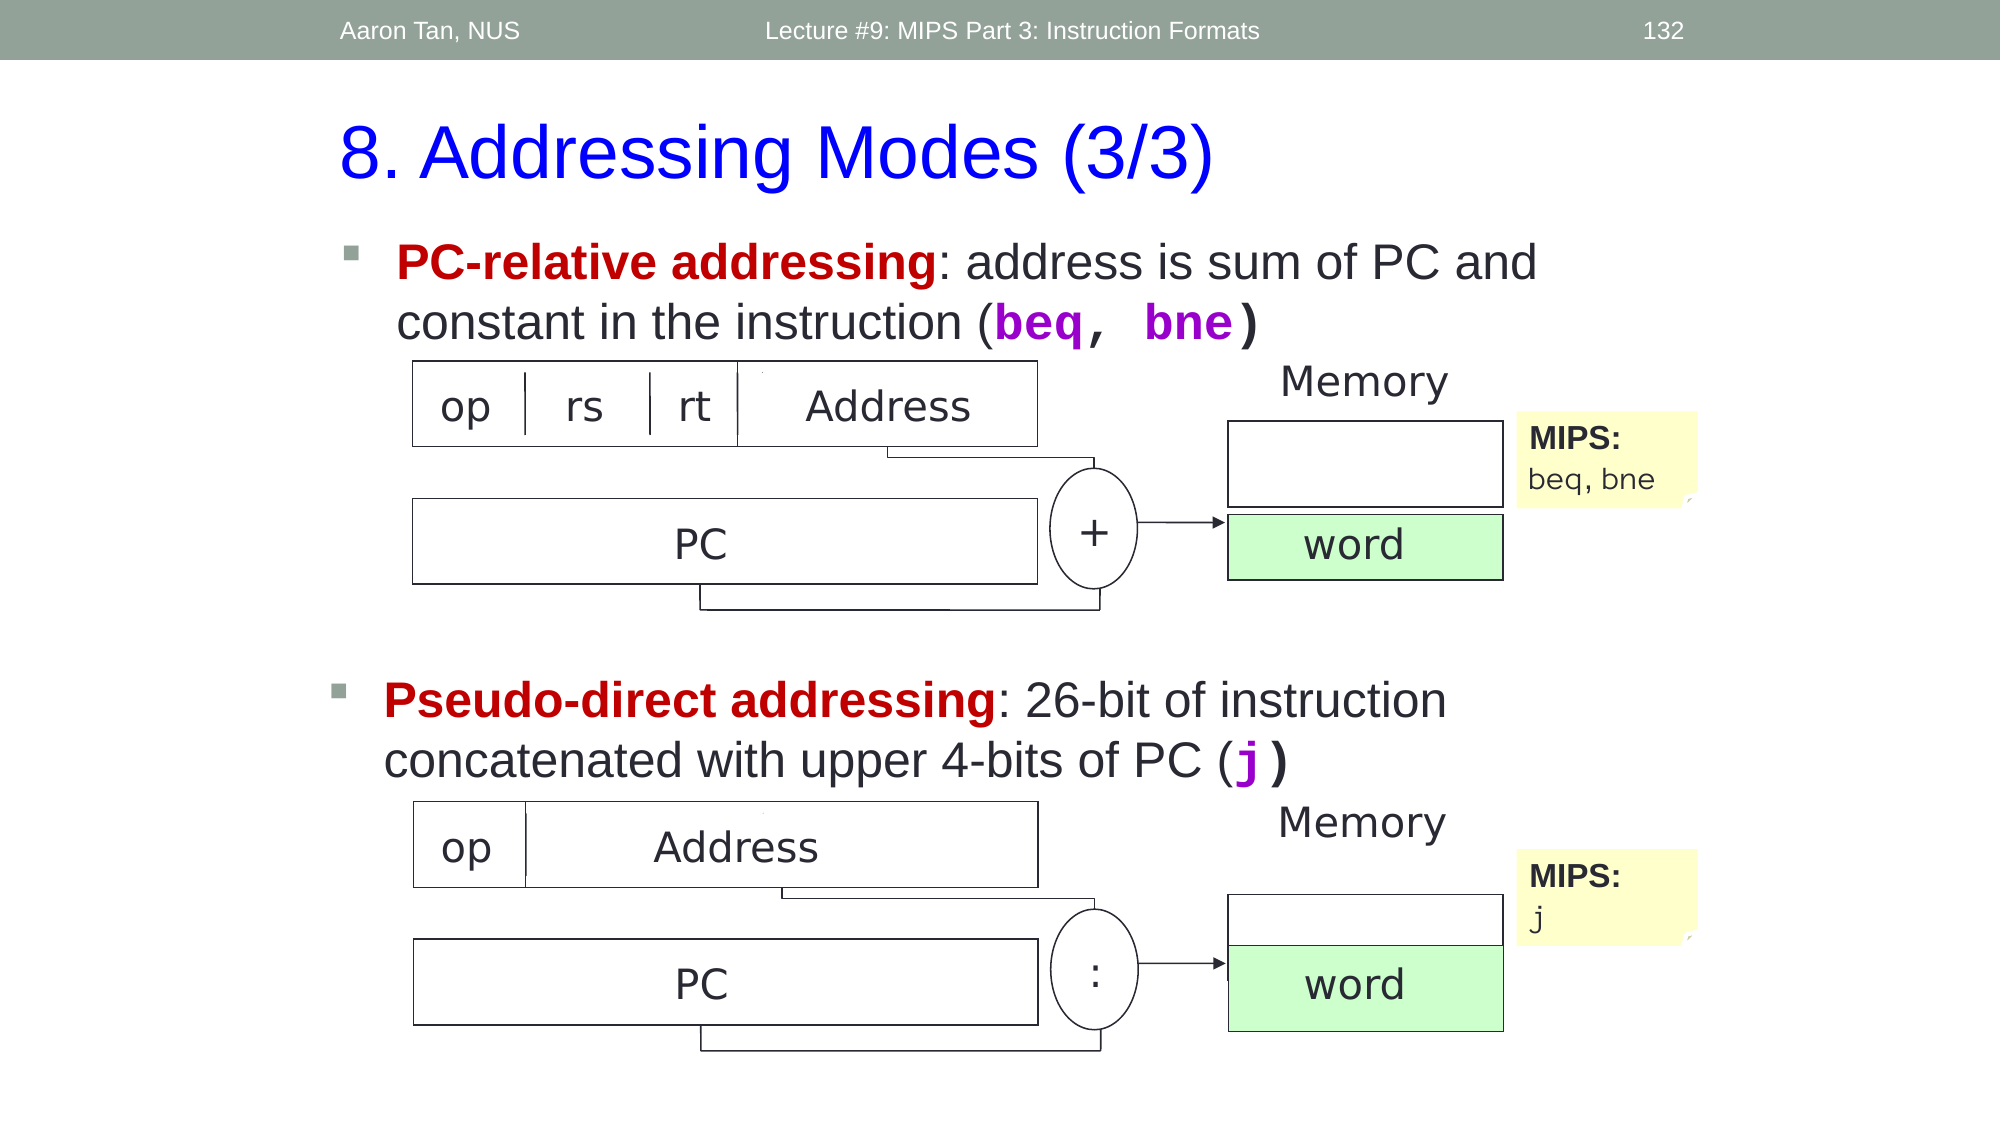

Aaron Tan, NUS
Lecture #9: MIPS Part 3: Instruction Formats
132
8. Addressing Modes (3/3)
PC-relative addressing: address is sum of PC and constant in the instruction (beq, bne)
Memory

op

rs

rt

Address

+

PC
word

MIPS:
beq, bne
Pseudo-direct addressing: 26-bit of instruction concatenated with upper 4-bits of PC (j)
Memory

op

Address

:

PC
word

MIPS:
j